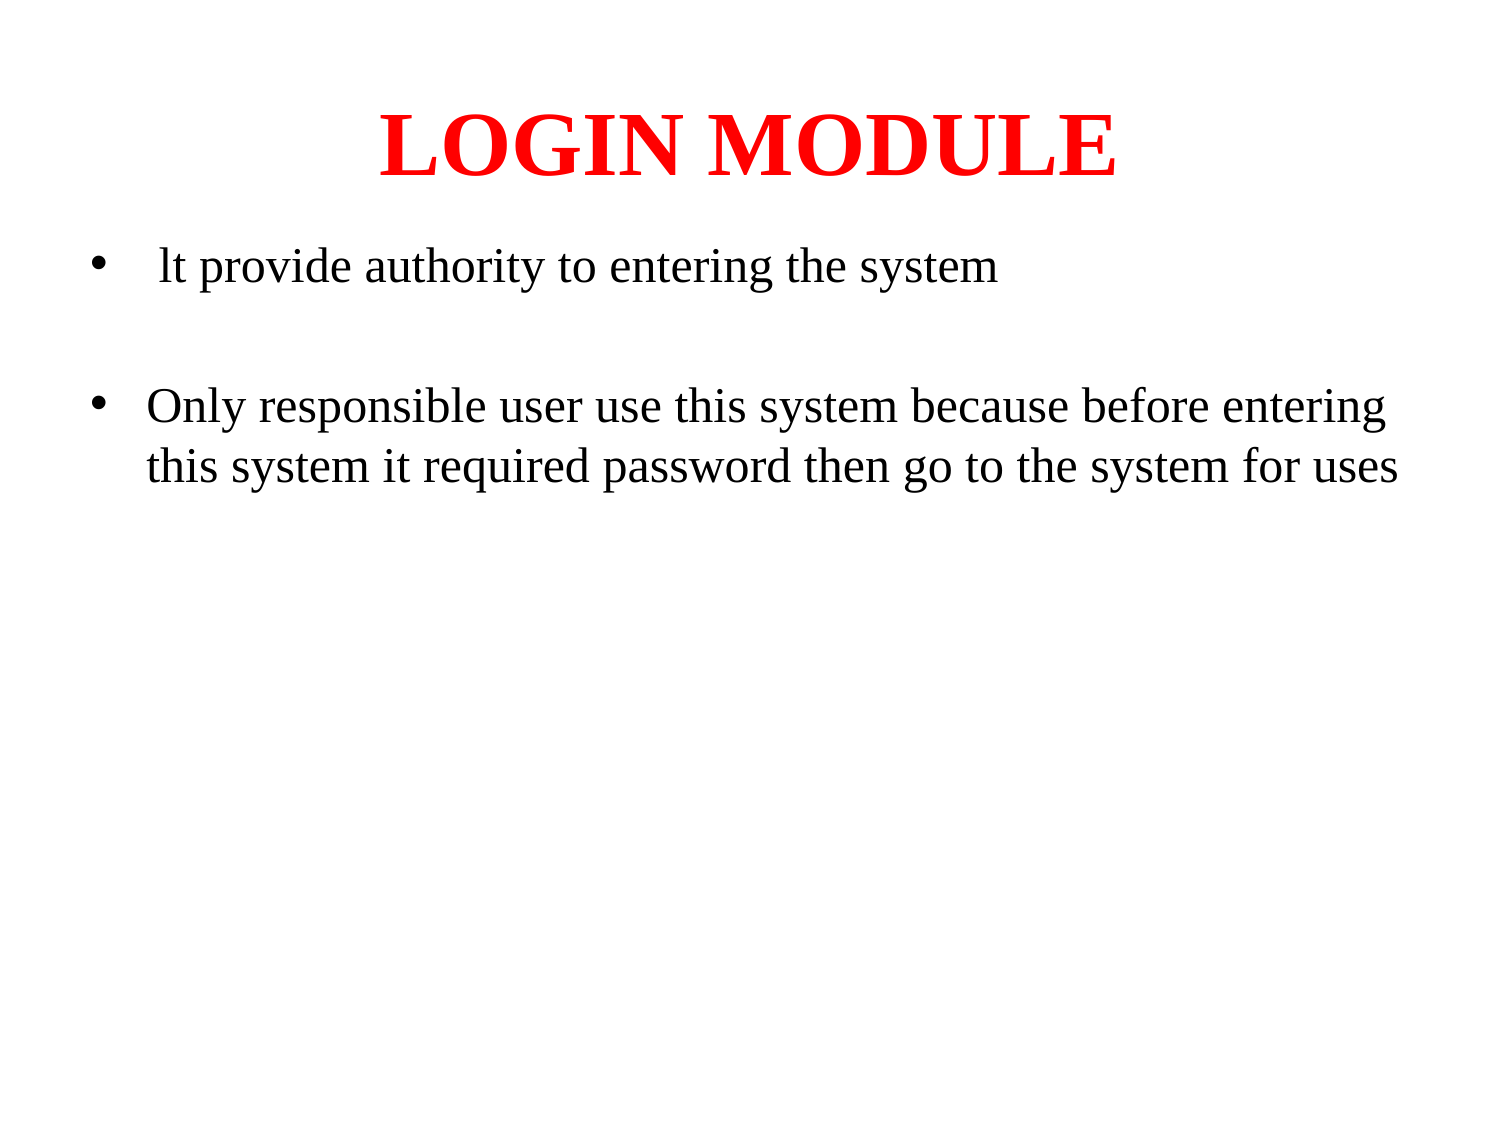

# LOGIN MODULE
 lt provide authority to entering the system

Only responsible user use this system because before entering this system it required password then go to the system for uses